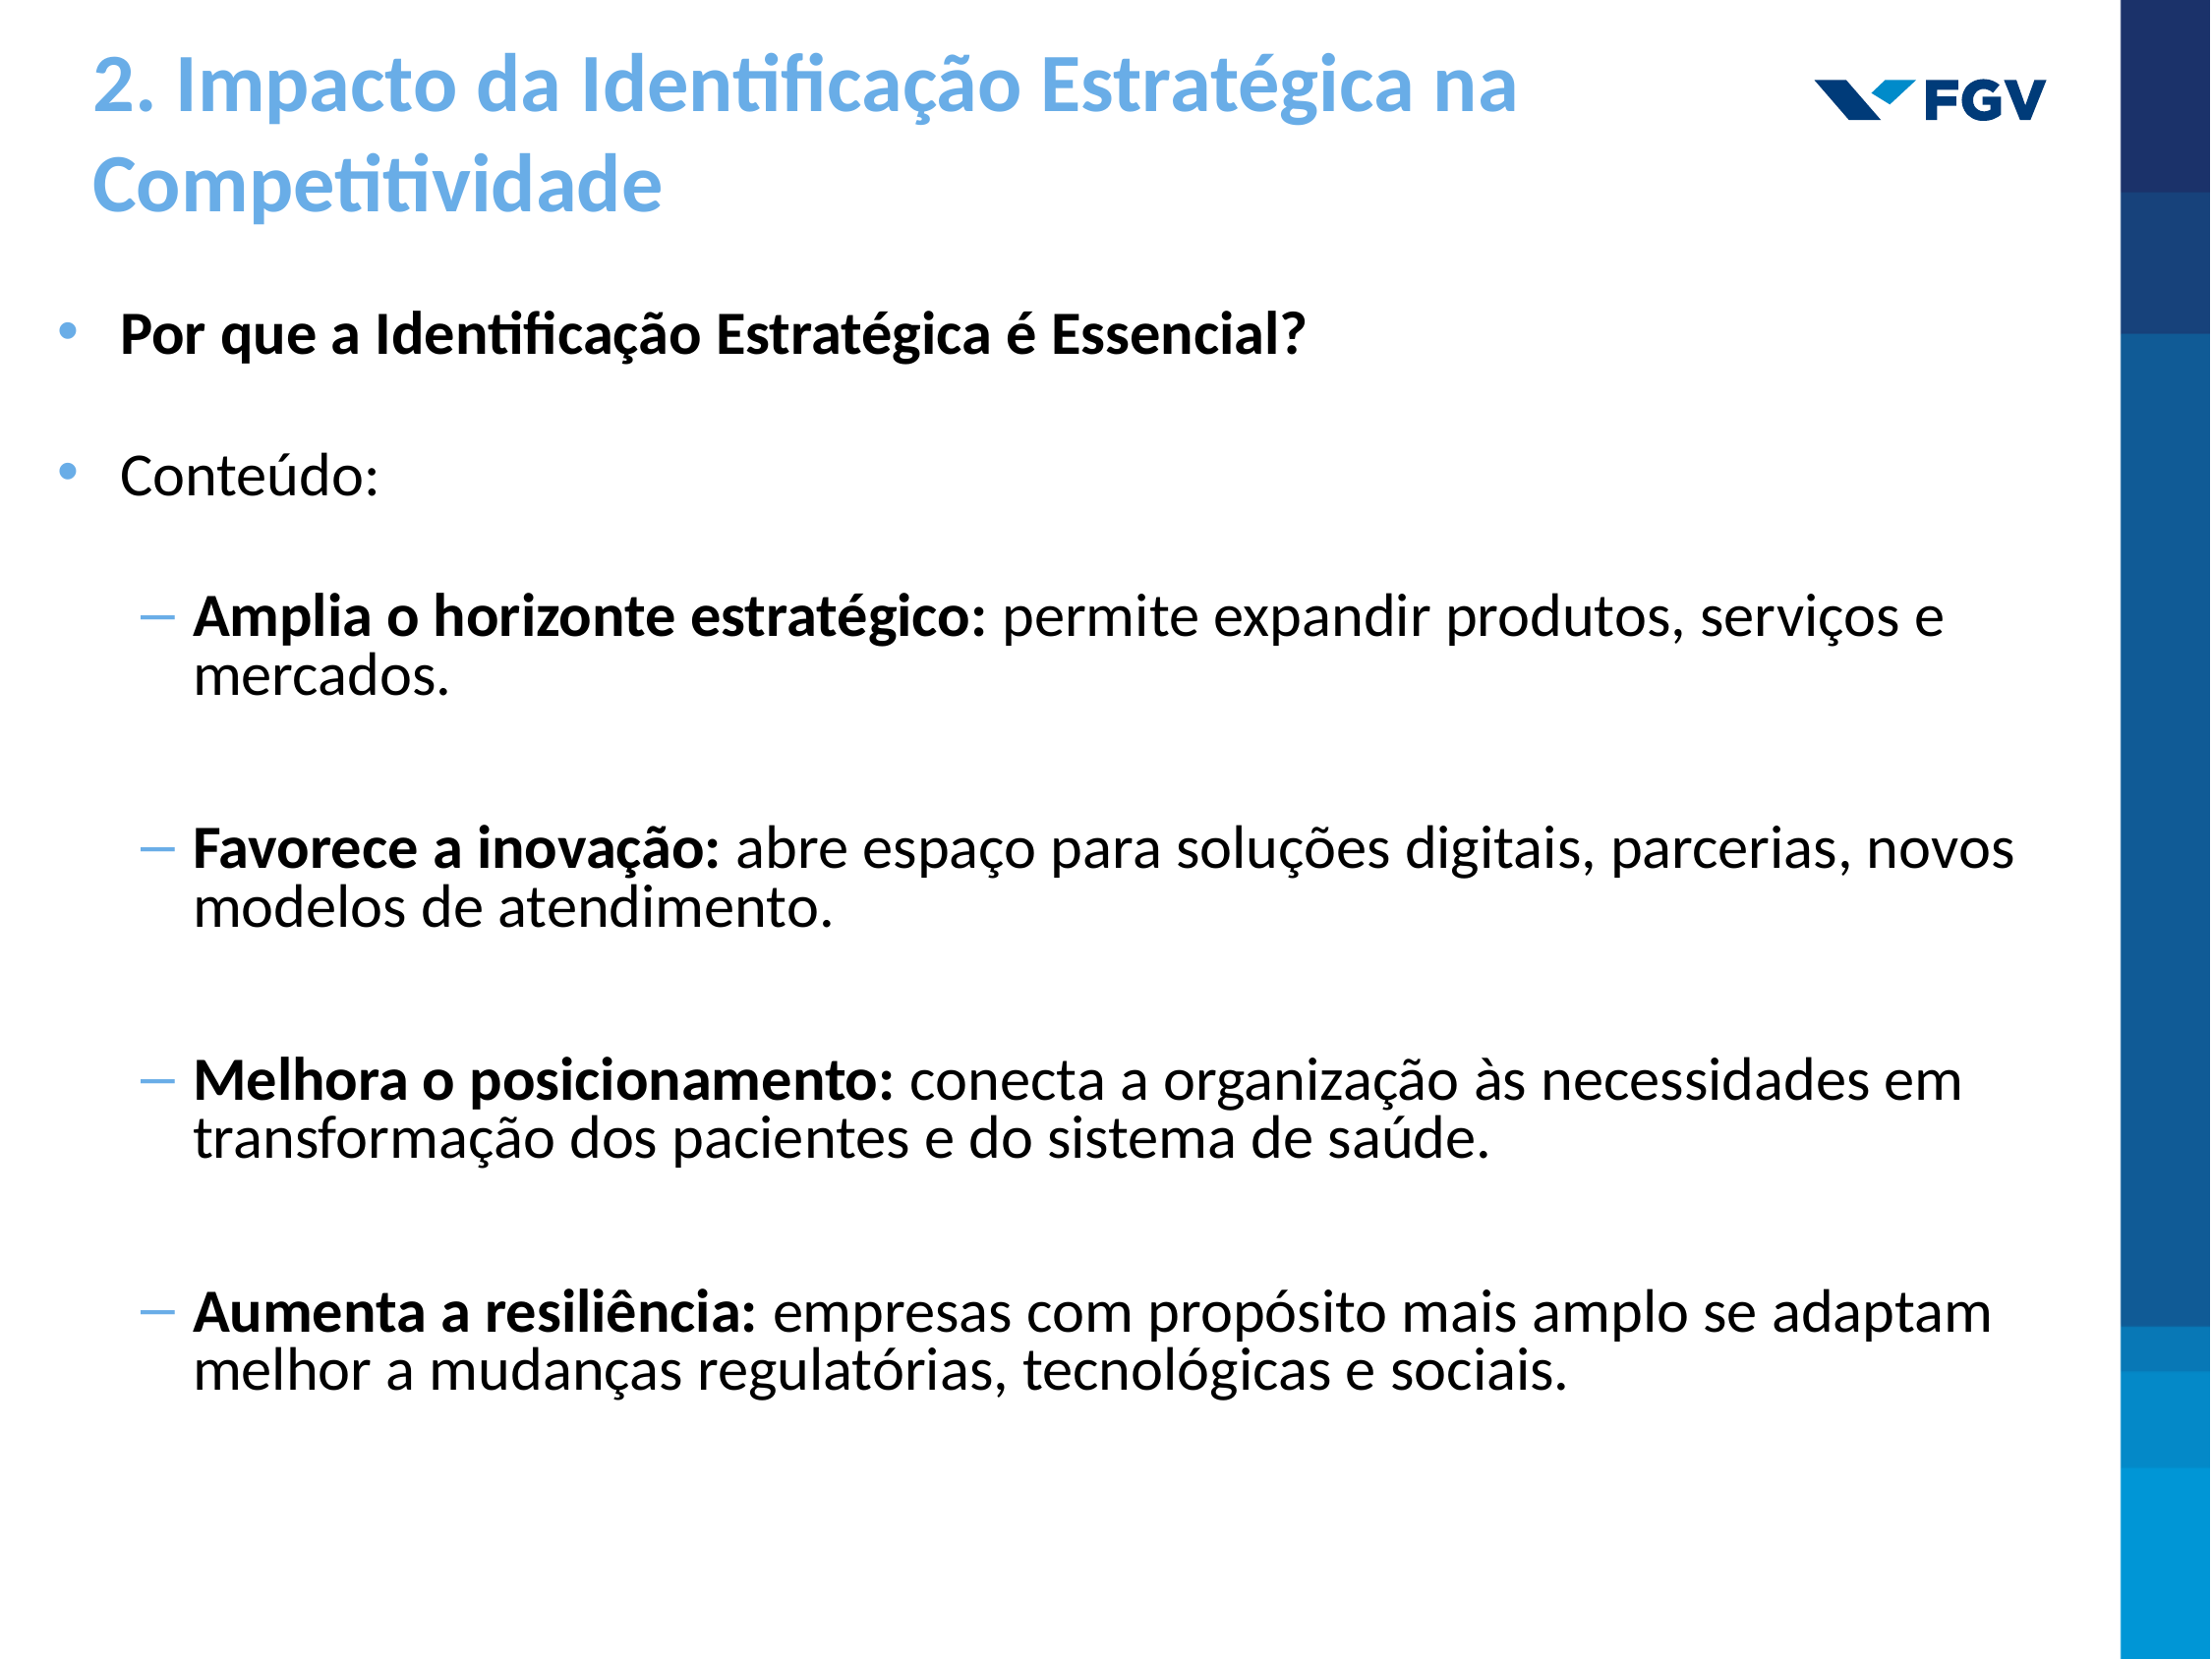

# 2. Impacto da Identificação Estratégica na Competitividade
Por que a Identificação Estratégica é Essencial?

Conteúdo:

Amplia o horizonte estratégico: permite expandir produtos, serviços e mercados.

Favorece a inovação: abre espaço para soluções digitais, parcerias, novos modelos de atendimento.

Melhora o posicionamento: conecta a organização às necessidades em transformação dos pacientes e do sistema de saúde.

Aumenta a resiliência: empresas com propósito mais amplo se adaptam melhor a mudanças regulatórias, tecnológicas e sociais.